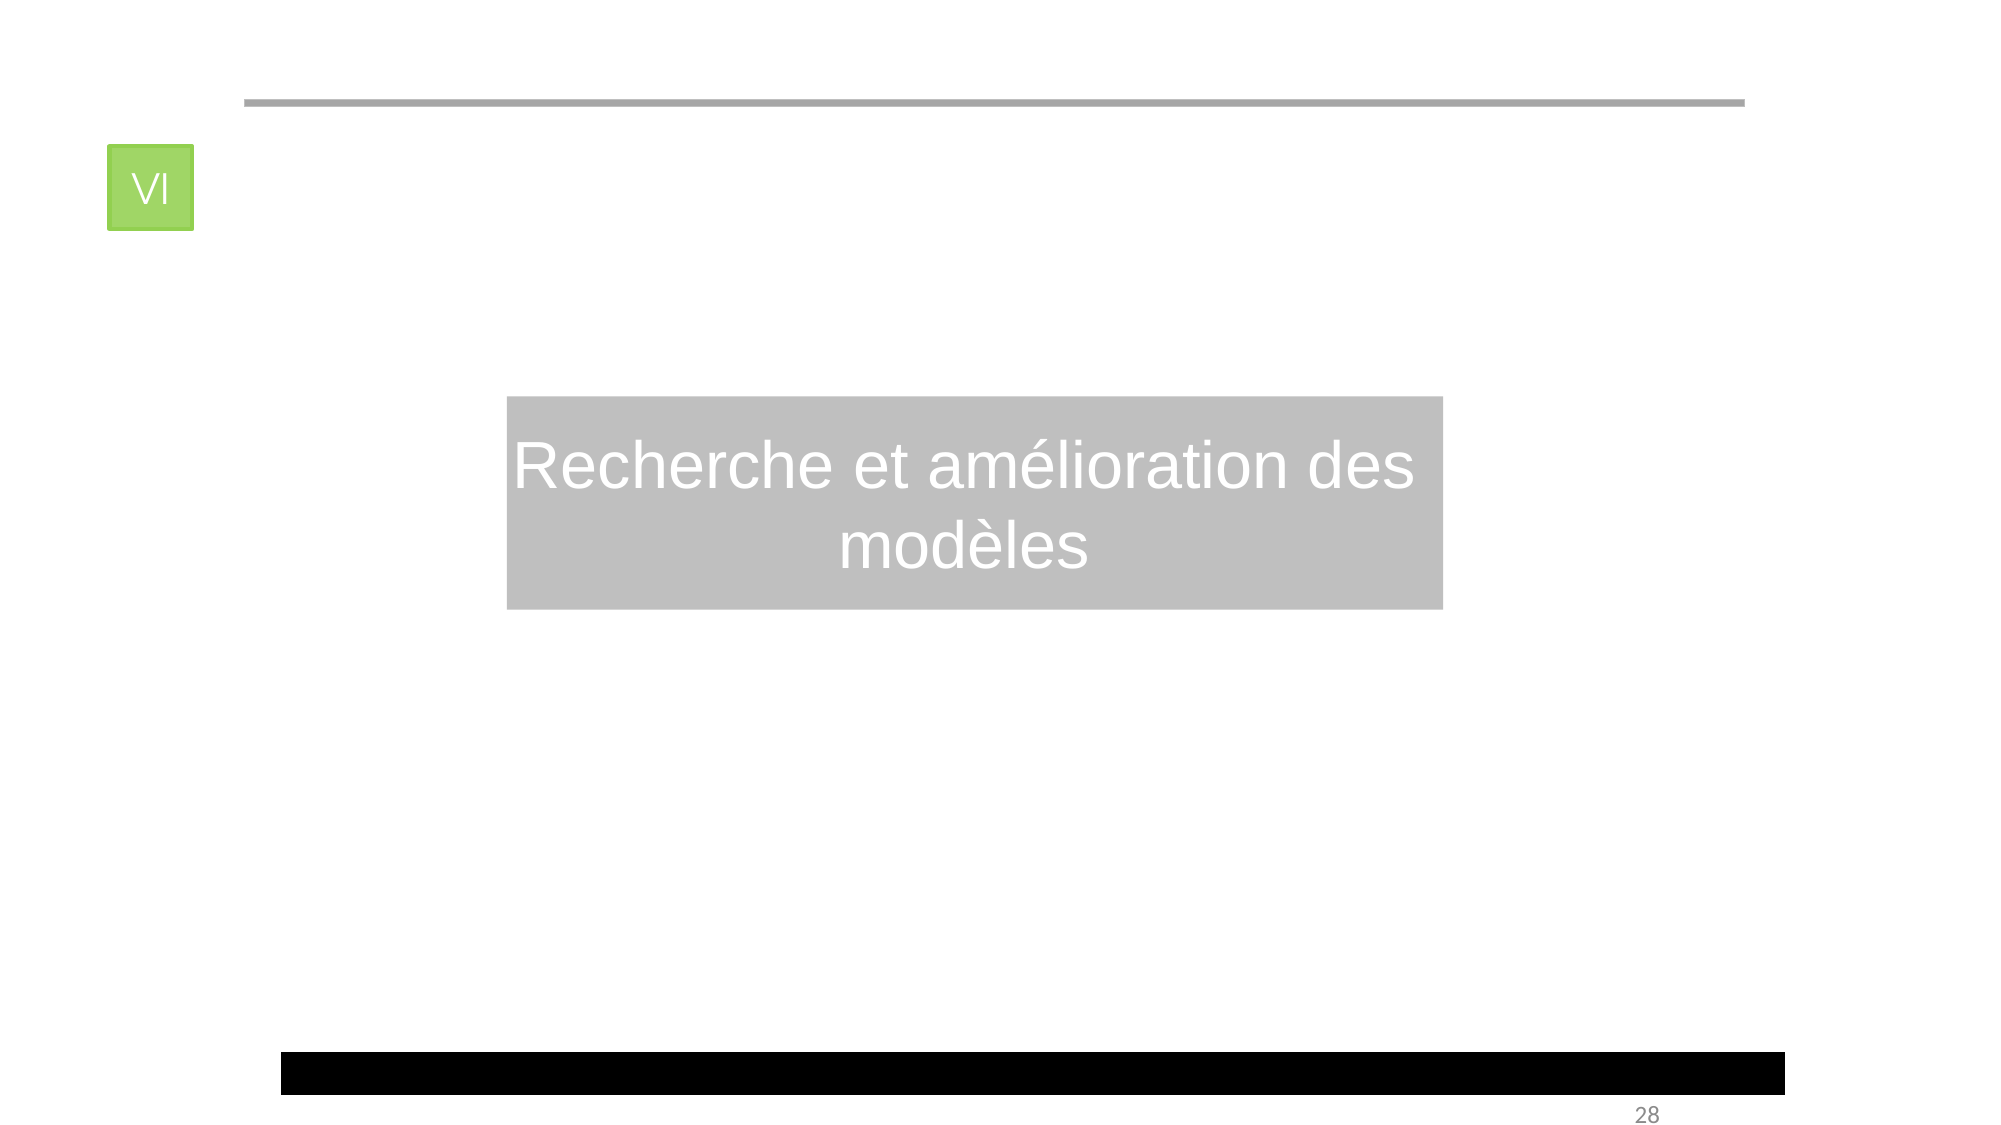

VI

Recherche et amélioration des modèles
IV

2
28
Année universitaire 2012/2013
28